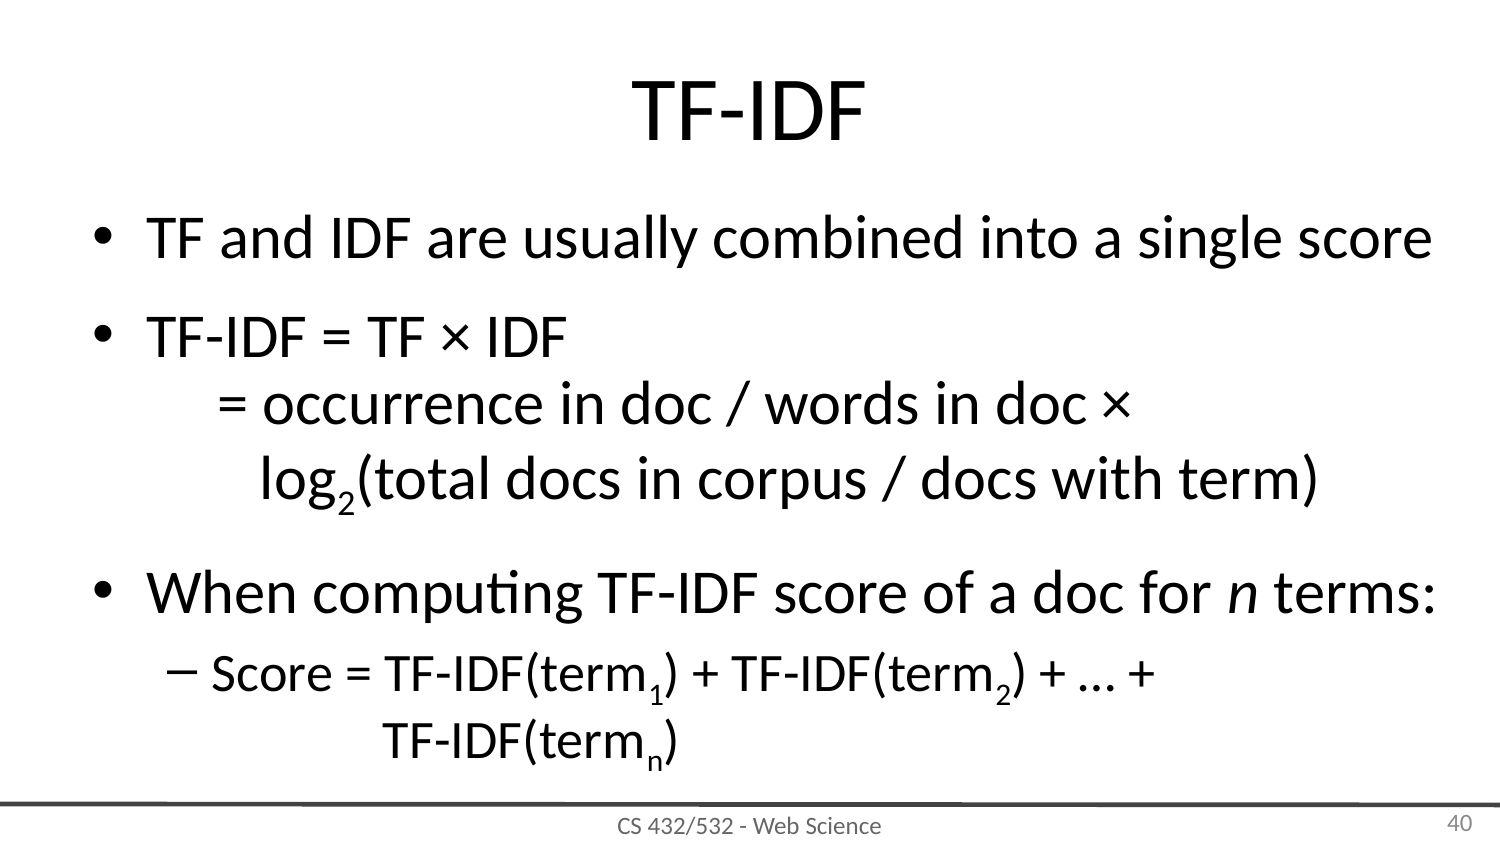

TF-IDF
TF and IDF are usually combined into a single score

TF-IDF = TF × IDF
     = occurrence in doc / words in doc ×
        log2(total docs in corpus / docs with term)

When computing TF-IDF score of a doc for n terms:
Score = TF-IDF(term1) + TF-IDF(term2) + … +
              TF-IDF(termn)
40